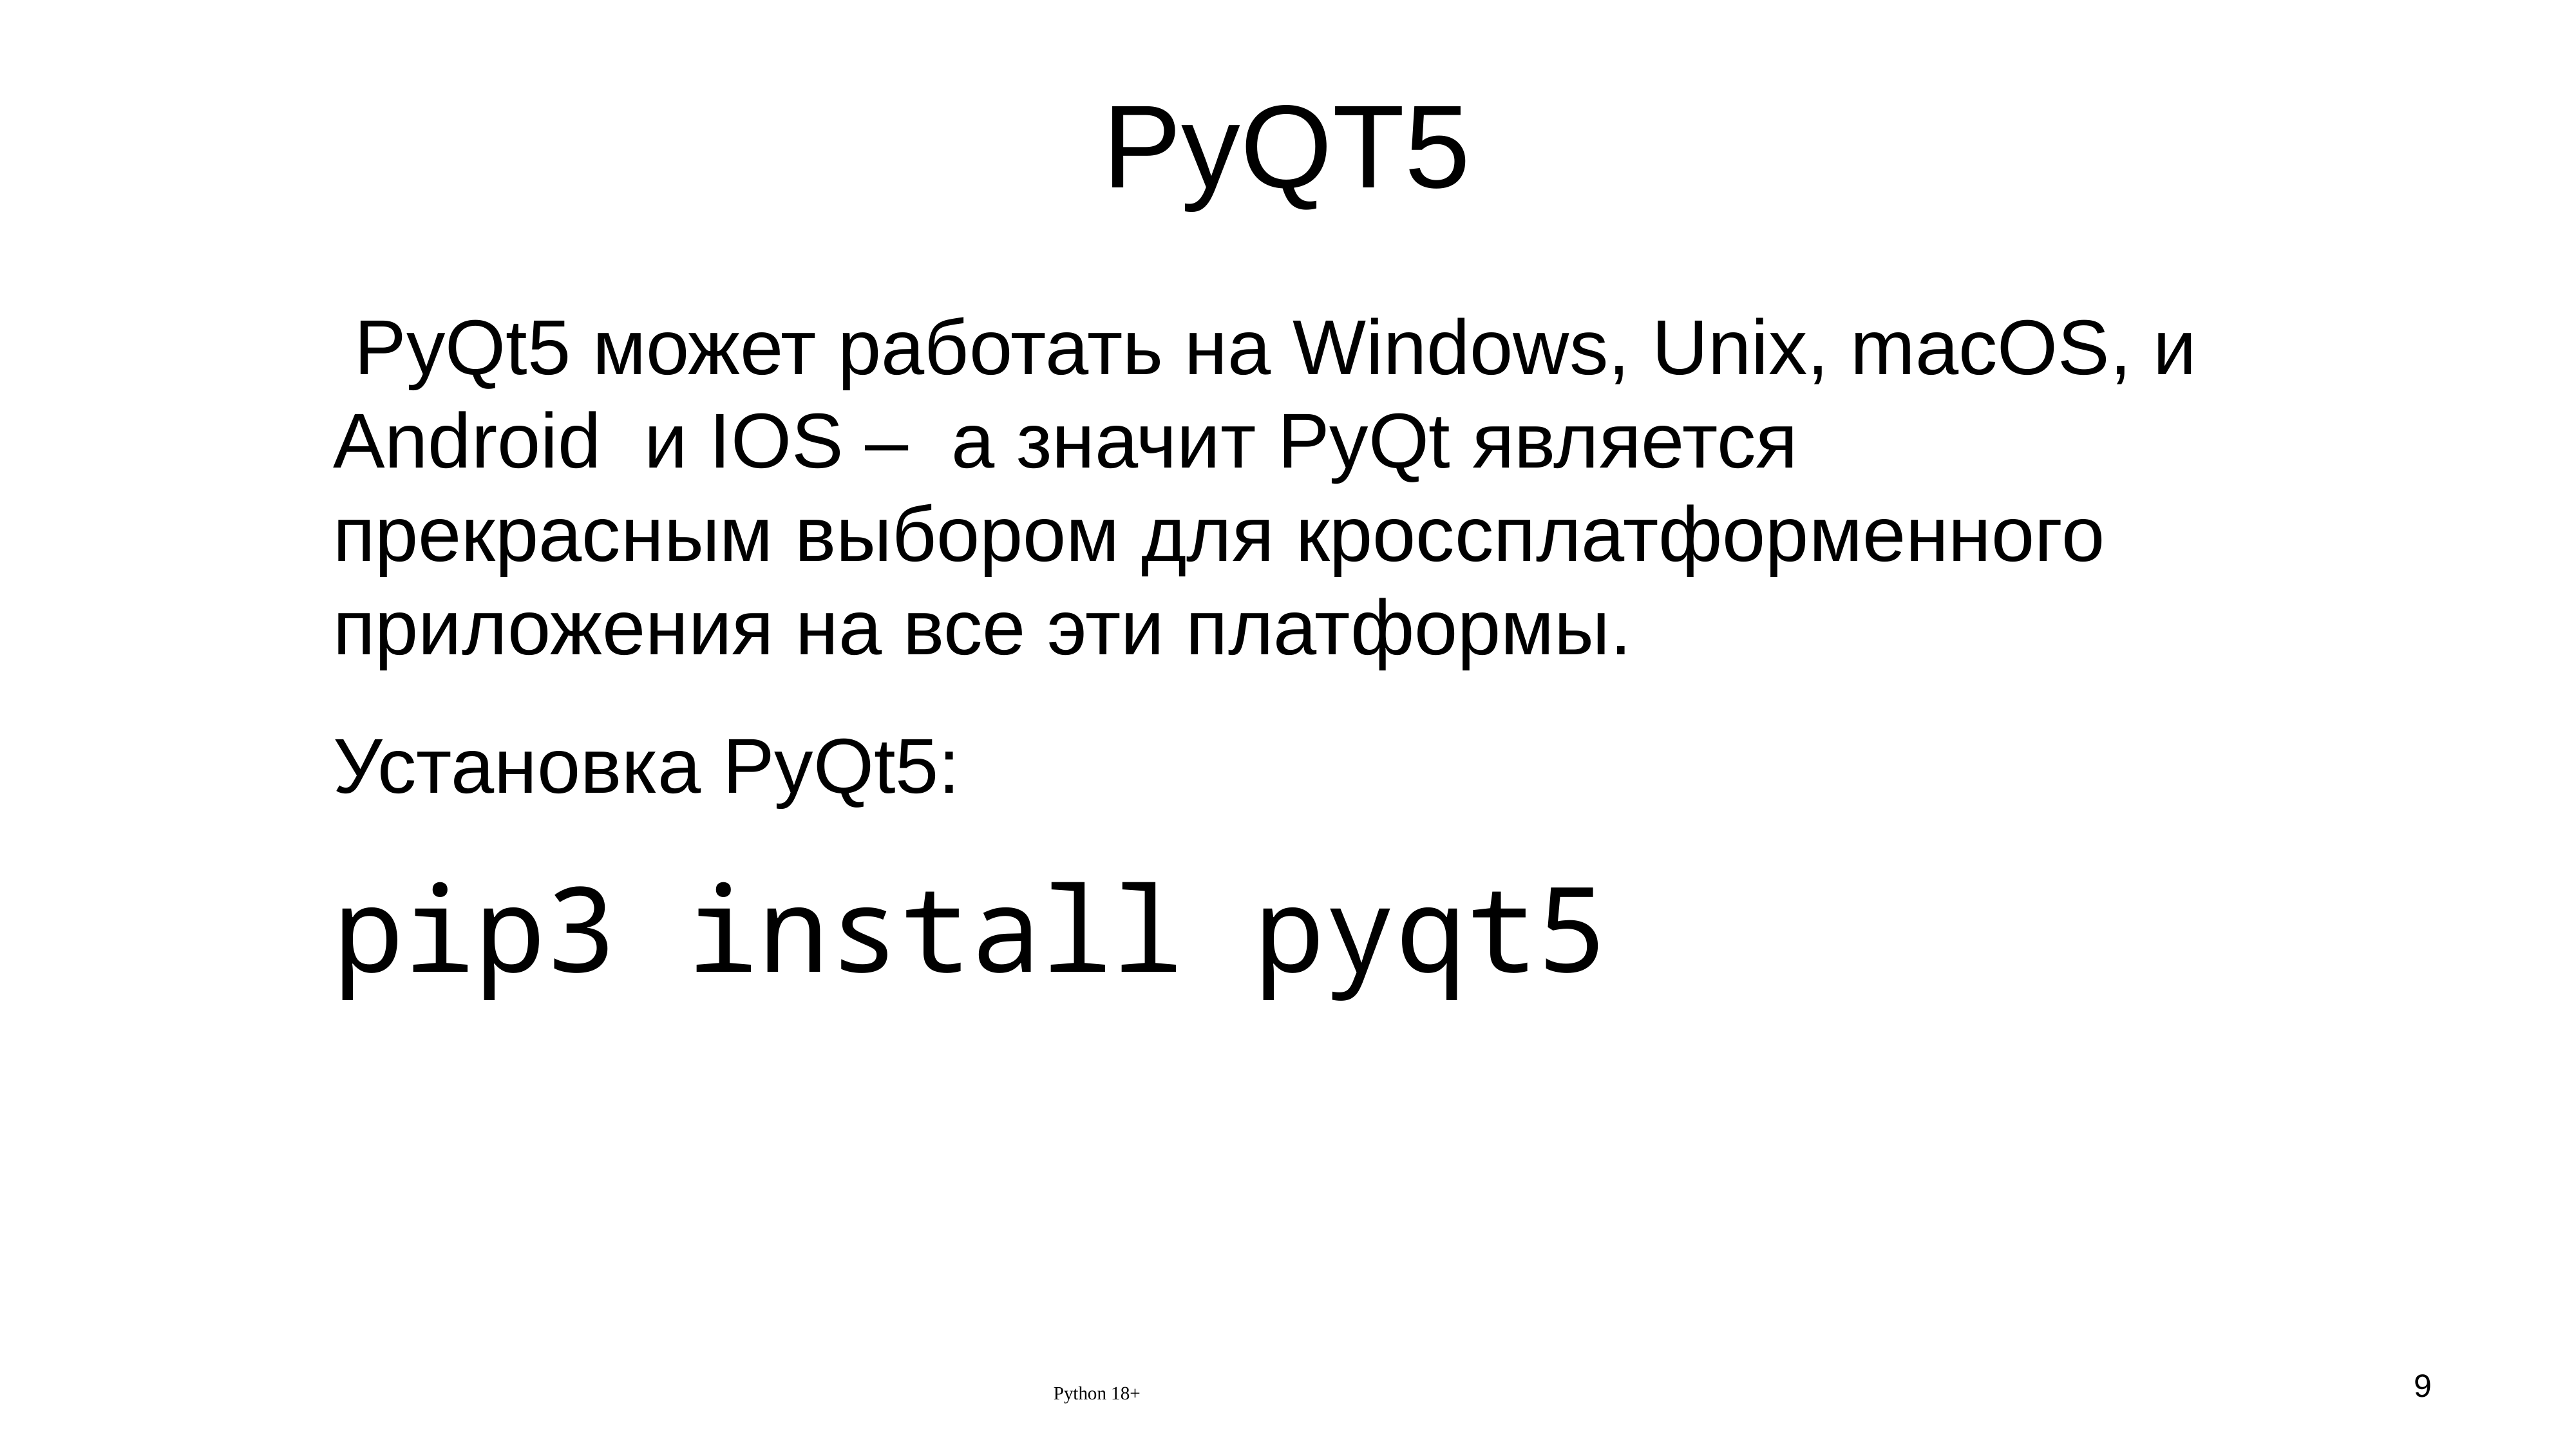

# PyQT5
 PyQt5 может работать на Windows, Unix, macOS, и Android  и IOS –  а значит PyQt является прекрасным выбором для кроссплатформенного приложения на все эти платформы.
Установка PyQt5:
pip3 install pyqt5
Python 18+
9